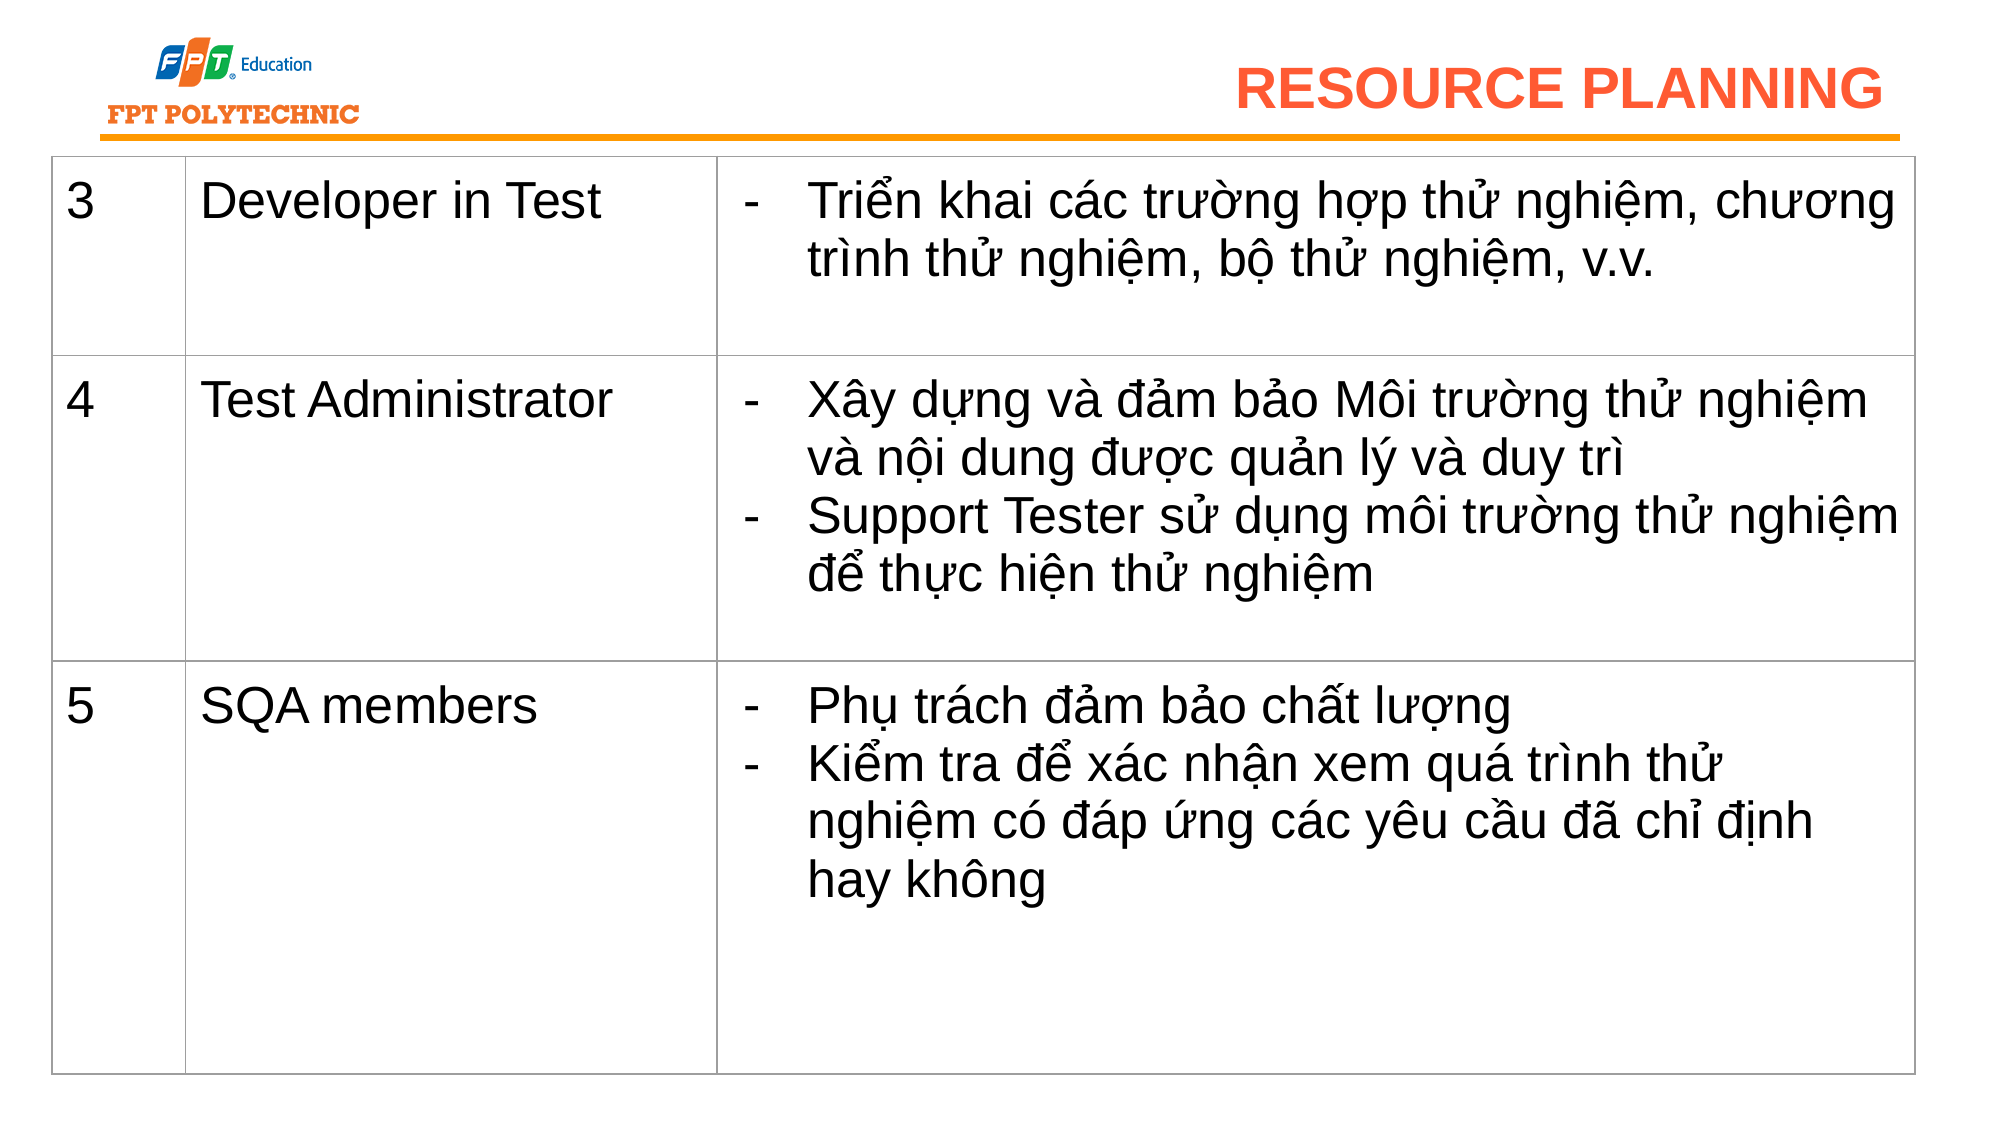

# resource planning
| 3 | Developer in Test | Triển khai các trường hợp thử nghiệm, chương trình thử nghiệm, bộ thử nghiệm, v.v. |
| --- | --- | --- |
| 4 | Test Administrator | Xây dựng và đảm bảo Môi trường thử nghiệm và nội dung được quản lý và duy trì Support Tester sử dụng môi trường thử nghiệm để thực hiện thử nghiệm |
| 5 | SQA members | Phụ trách đảm bảo chất lượng Kiểm tra để xác nhận xem quá trình thử nghiệm có đáp ứng các yêu cầu đã chỉ định hay không |